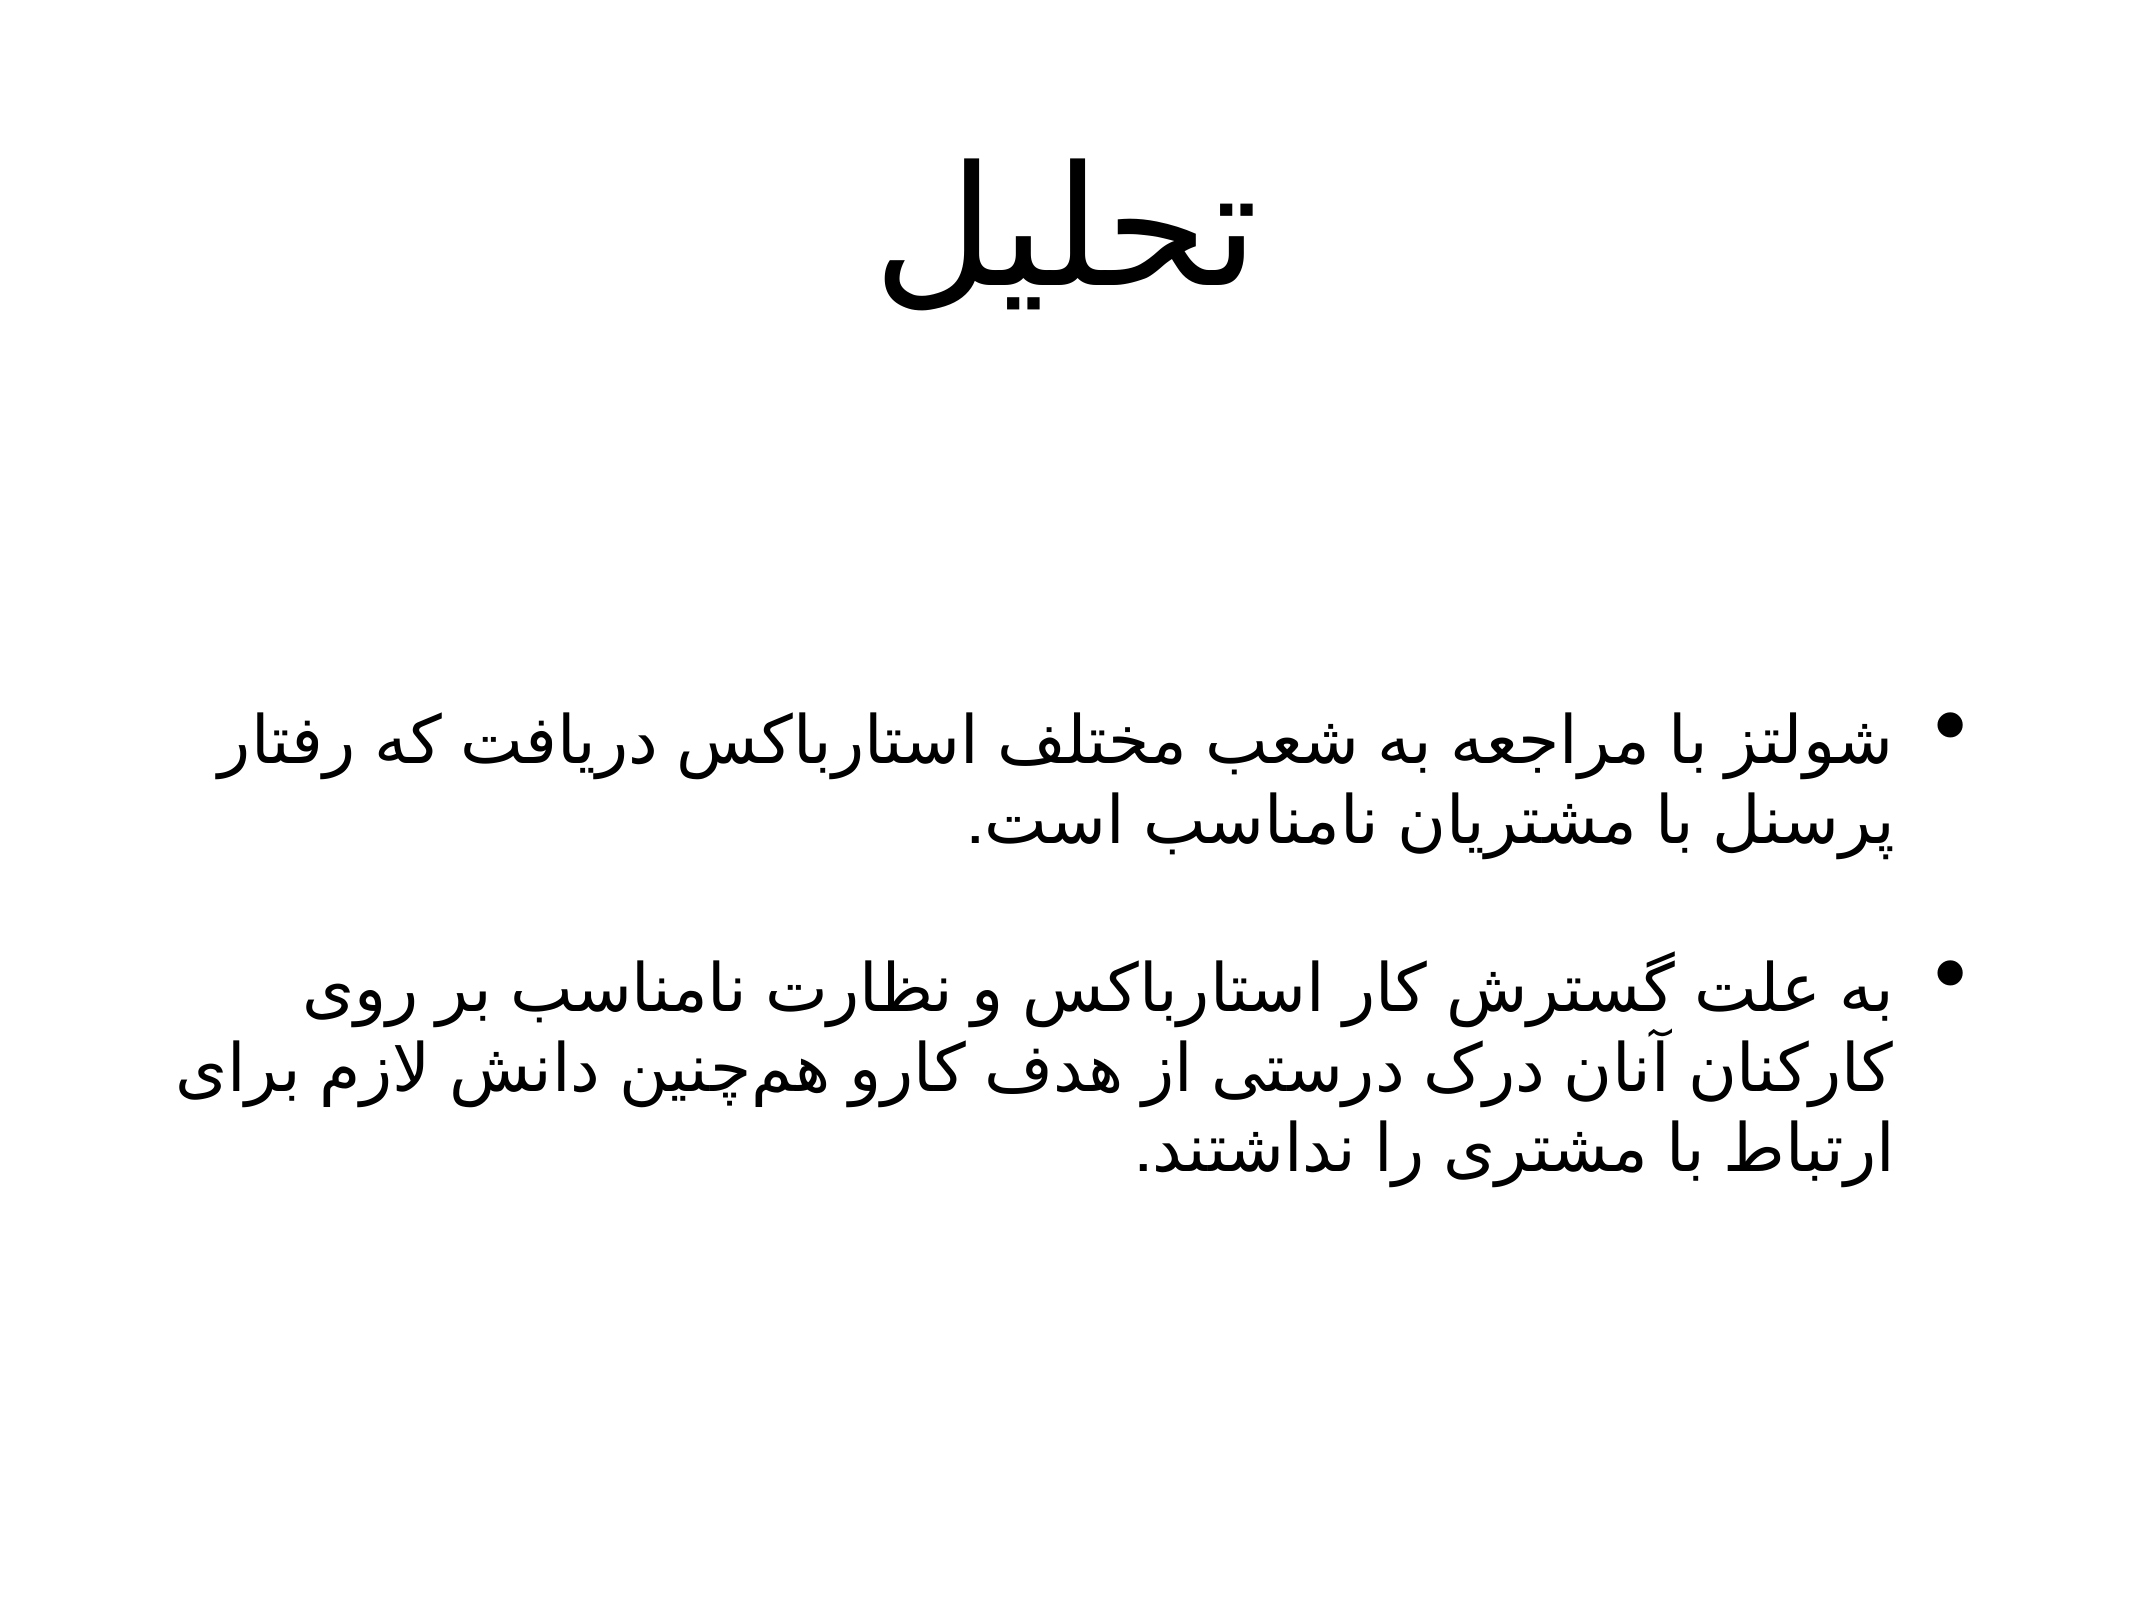

# تحلیل
شولتز با مراجعه به شعب مختلف استارباکس دریافت که رفتار پرسنل با مشتریان نامناسب است.
به علت گسترش کار استارباکس و نظارت نامناسب بر روی کارکنان آنان درک درستی از هدف کارو هم‌چنین دانش لازم برای ارتباط با مشتری را نداشتند.